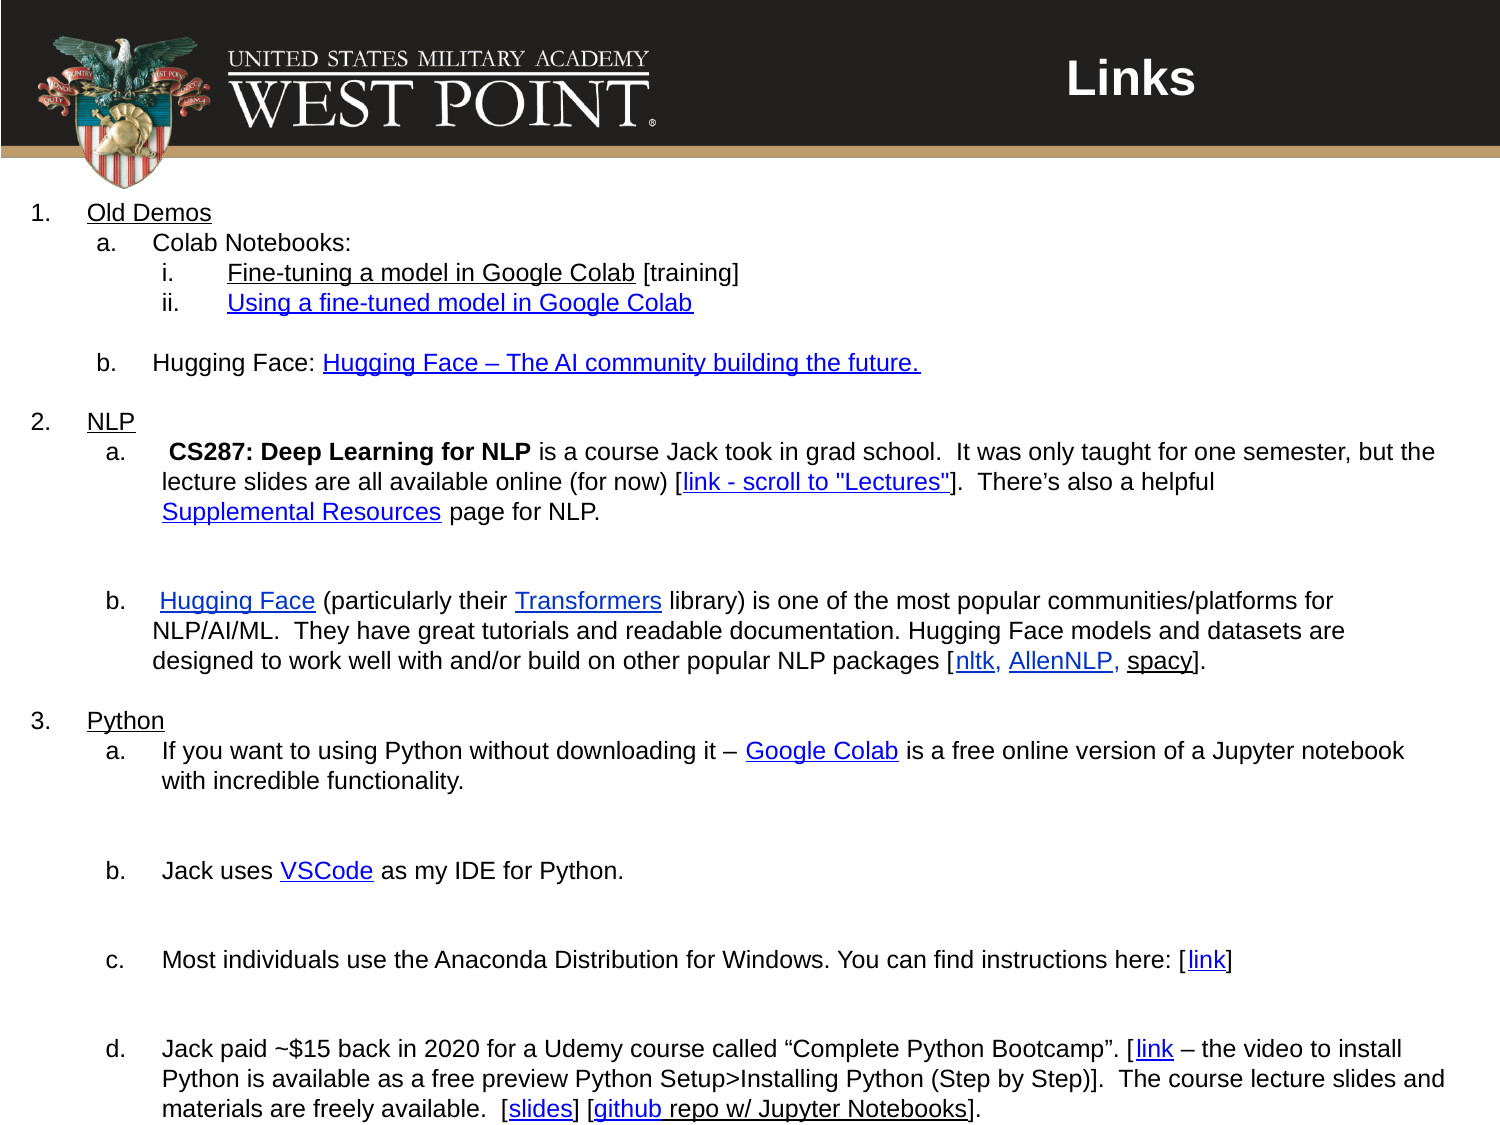

Links
Old Demos
Colab Notebooks:
Fine-tuning a model in Google Colab [training]
Using a fine-tuned model in Google Colab

Hugging Face: Hugging Face – The AI community building the future.

NLP
 CS287: Deep Learning for NLP is a course Jack took in grad school.  It was only taught for one semester, but the lecture slides are all available online (for now) [link - scroll to "Lectures"].  There’s also a helpful Supplemental Resources page for NLP.

 Hugging Face (particularly their Transformers library) is one of the most popular communities/platforms for NLP/AI/ML.  They have great tutorials and readable documentation. Hugging Face models and datasets are designed to work well with and/or build on other popular NLP packages [nltk, AllenNLP, spacy].

Python
If you want to using Python without downloading it – Google Colab is a free online version of a Jupyter notebook with incredible functionality.

Jack uses VSCode as my IDE for Python.

Most individuals use the Anaconda Distribution for Windows. You can find instructions here: [link]

Jack paid ~$15 back in 2020 for a Udemy course called “Complete Python Bootcamp”. [link – the video to install Python is available as a free preview Python Setup>Installing Python (Step by Step)].  The course lecture slides and materials are freely available.  [slides] [github repo w/ Jupyter Notebooks].

Google also has a free Python Course. [link]